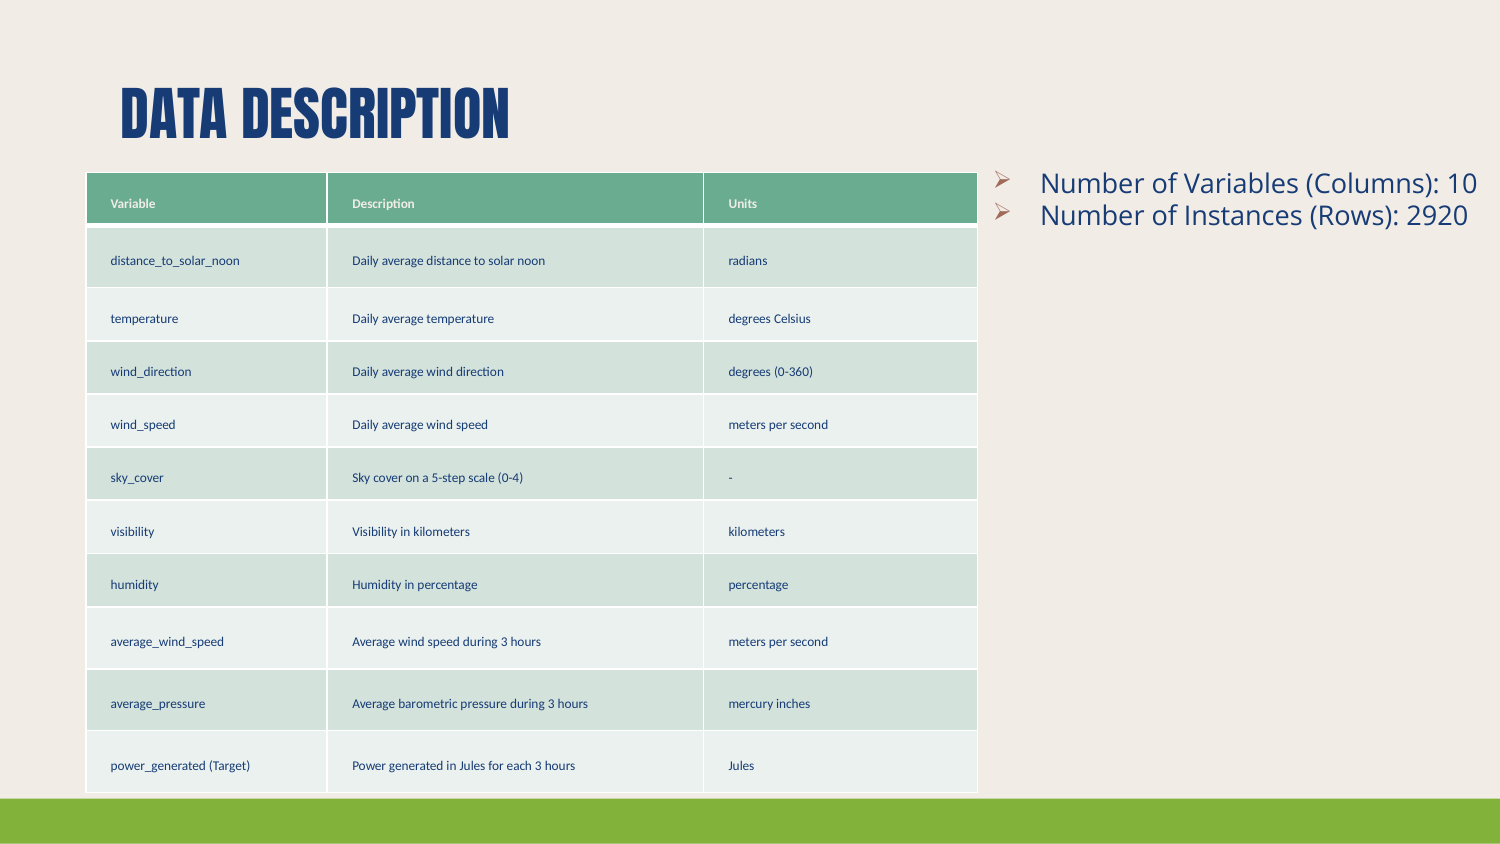

# DATA DESCRIPTION
Number of Variables (Columns): 10
Number of Instances (Rows): 2920
| Variable | Description | Units |
| --- | --- | --- |
| distance\_to\_solar\_noon | Daily average distance to solar noon | radians |
| temperature | Daily average temperature | degrees Celsius |
| wind\_direction | Daily average wind direction | degrees (0-360) |
| wind\_speed | Daily average wind speed | meters per second |
| sky\_cover | Sky cover on a 5-step scale (0-4) | - |
| visibility | Visibility in kilometers | kilometers |
| humidity | Humidity in percentage | percentage |
| average\_wind\_speed | Average wind speed during 3 hours | meters per second |
| average\_pressure | Average barometric pressure during 3 hours | mercury inches |
| power\_generated (Target) | Power generated in Jules for each 3 hours | Jules |